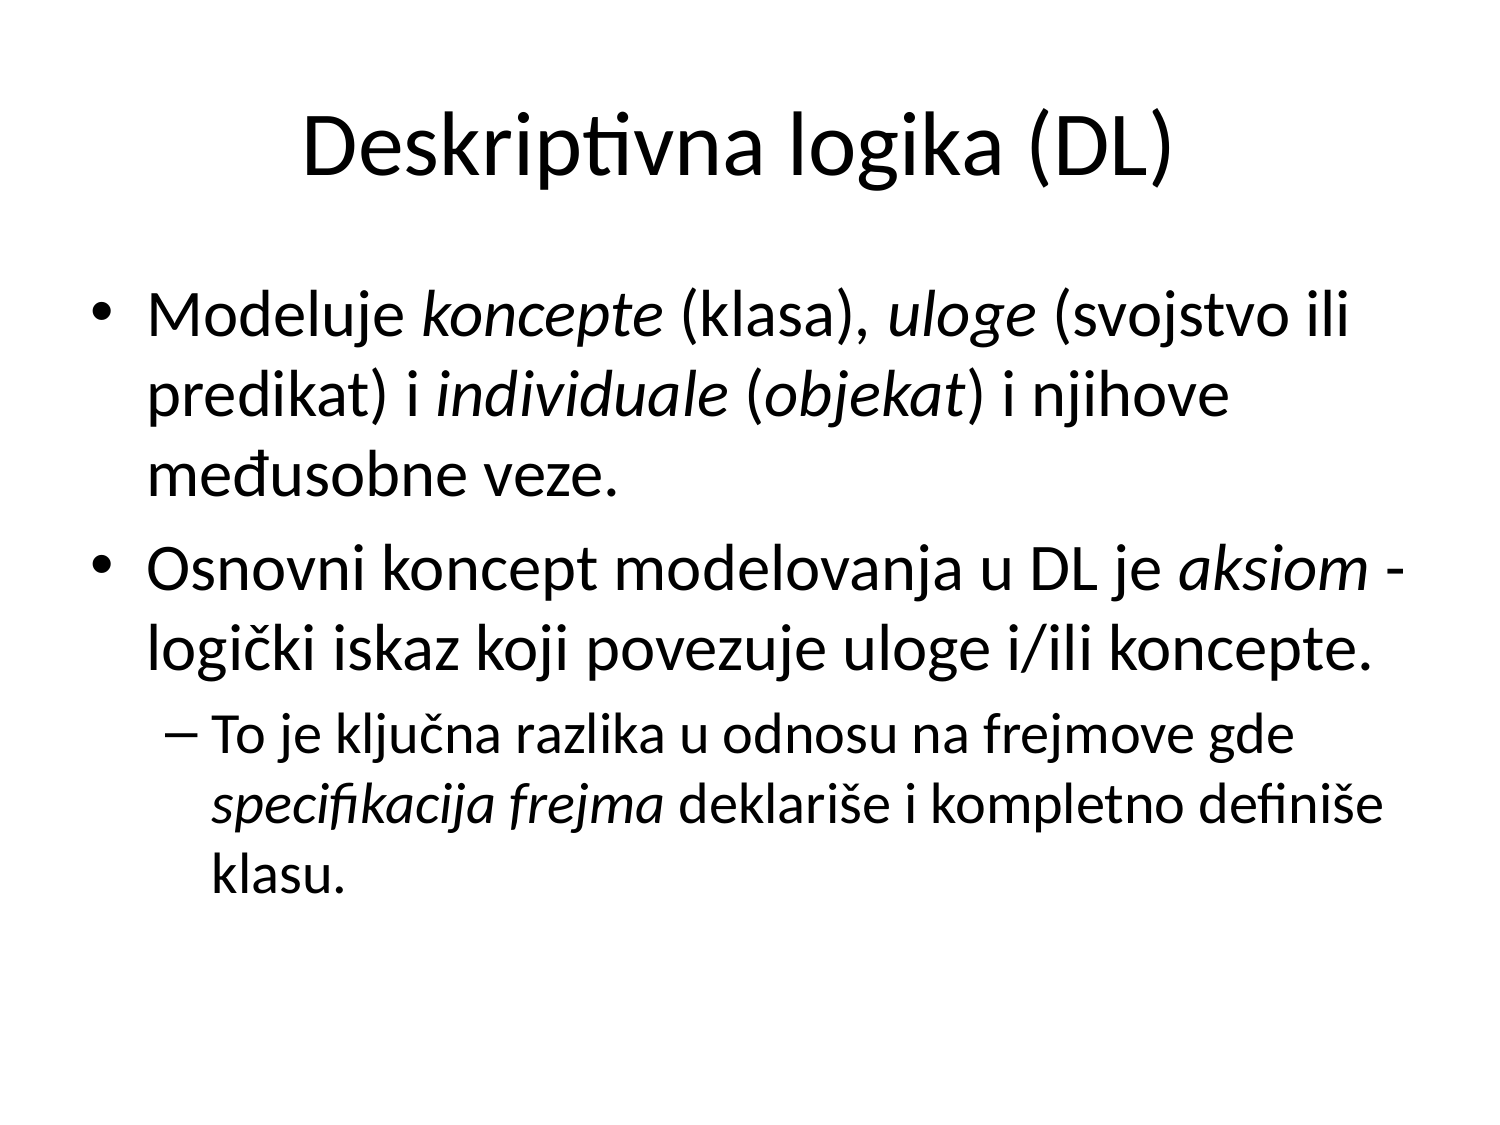

# Deskriptivna logika (DL)
Modeluje koncepte (klasa), uloge (svojstvo ili predikat) i individuale (objekat) i njihove međusobne veze.
Osnovni koncept modelovanja u DL je aksiom - logički iskaz koji povezuje uloge i/ili koncepte.
To je ključna razlika u odnosu na frejmove gde specifikacija frejma deklariše i kompletno definiše klasu.